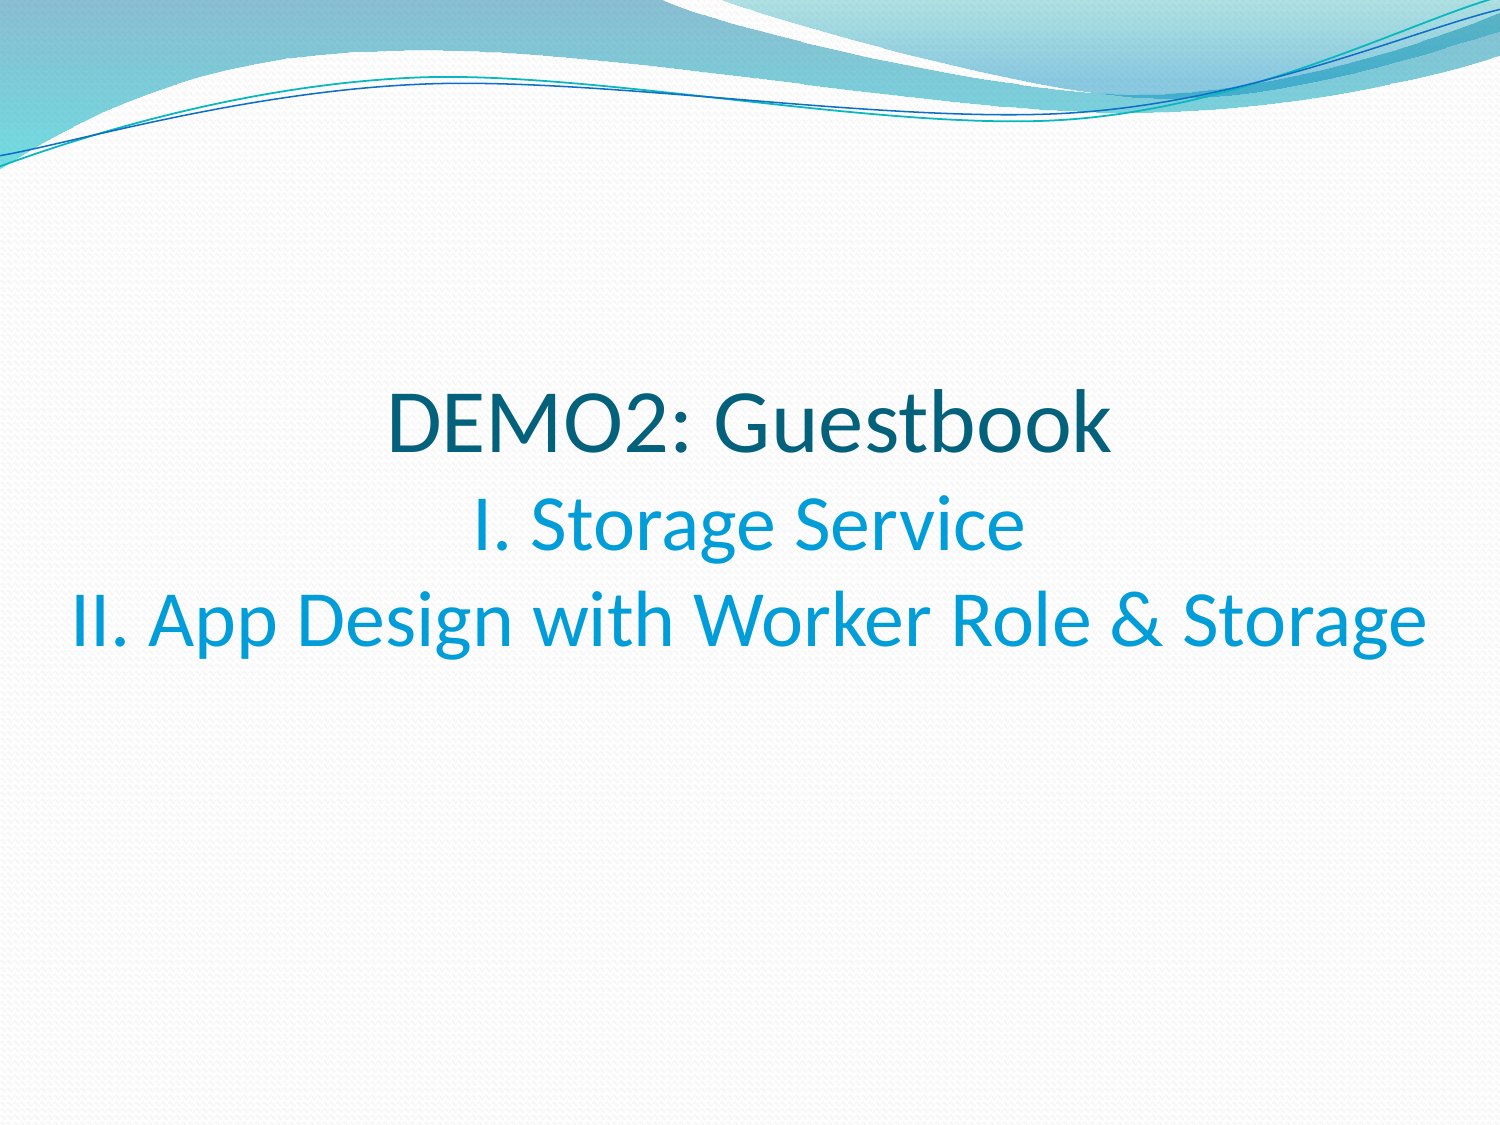

# DEMO2: Guestbook I. Storage Service II. App Design with Worker Role & Storage